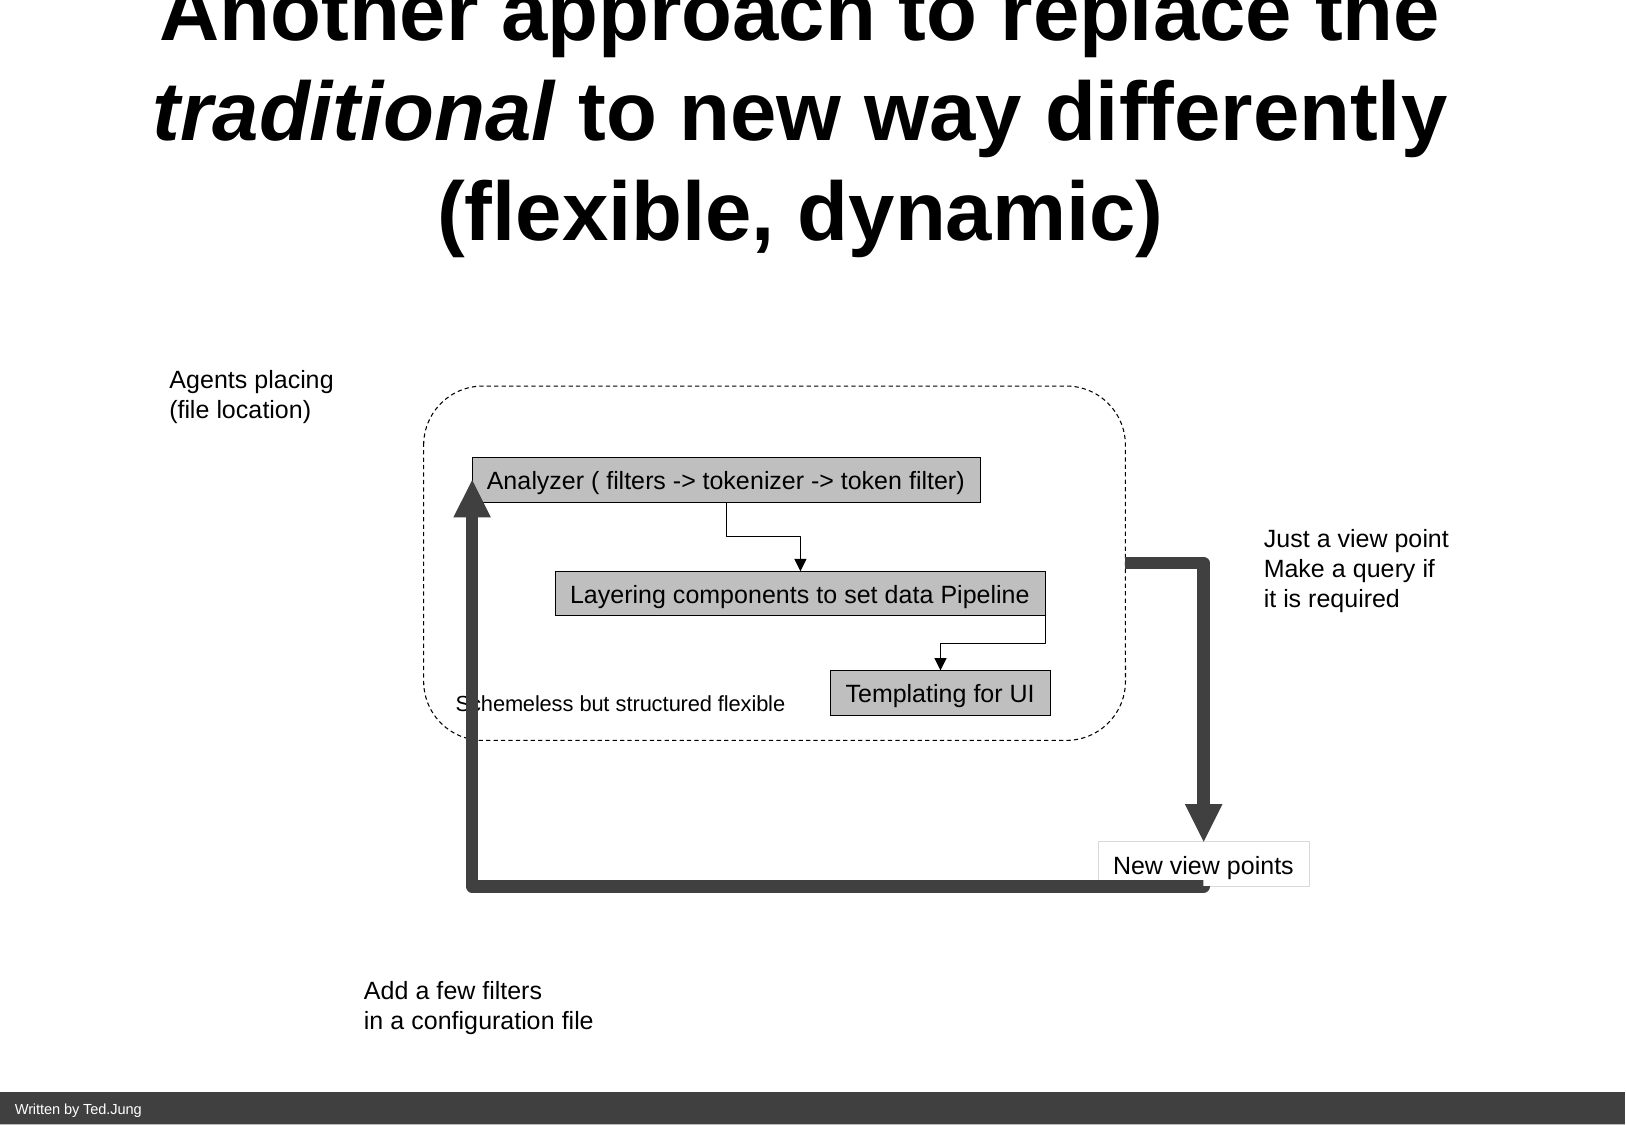

Another approach to replace the traditional to new way differently
(flexible, dynamic)
Agents placing
(file location)
Schemeless but structured flexible
Analyzer ( filters -> tokenizer -> token filter)
Just a view point
Make a query if it is required
Layering components to set data Pipeline
Templating for UI
New view points
Add a few filters
in a configuration file